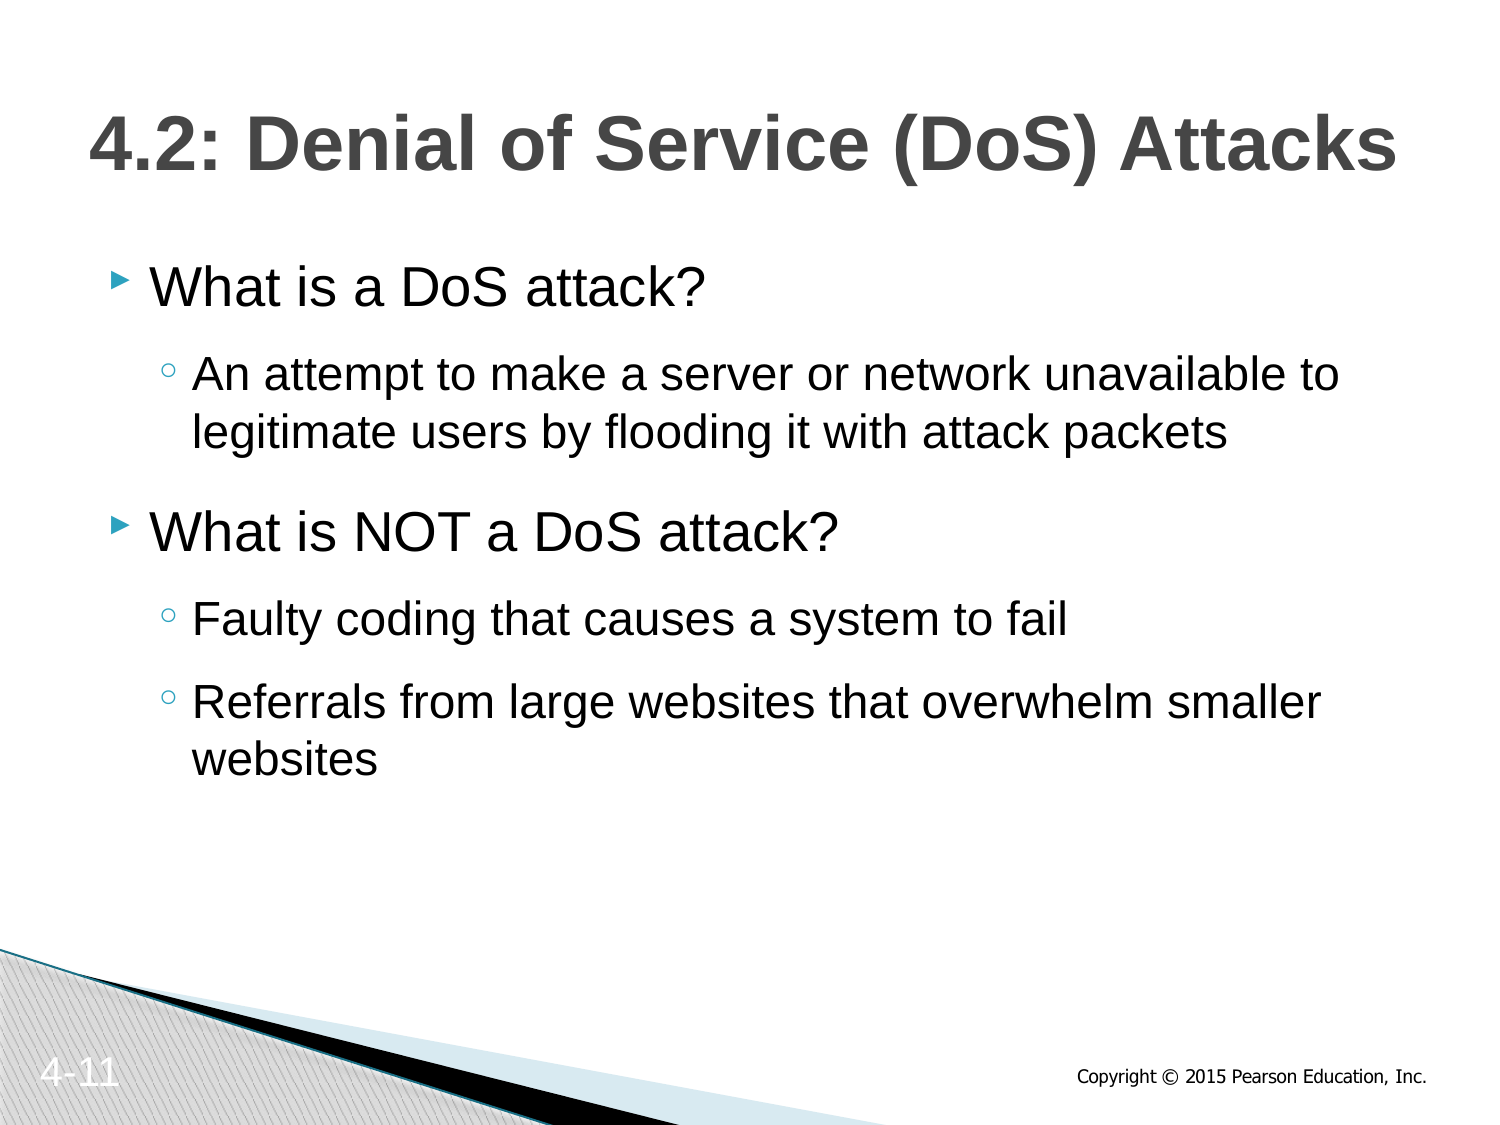

# 4.2: Denial of Service (DoS) Attacks
What is a DoS attack?
An attempt to make a server or network unavailable to legitimate users by flooding it with attack packets
What is NOT a DoS attack?
Faulty coding that causes a system to fail
Referrals from large websites that overwhelm smaller websites
4-11